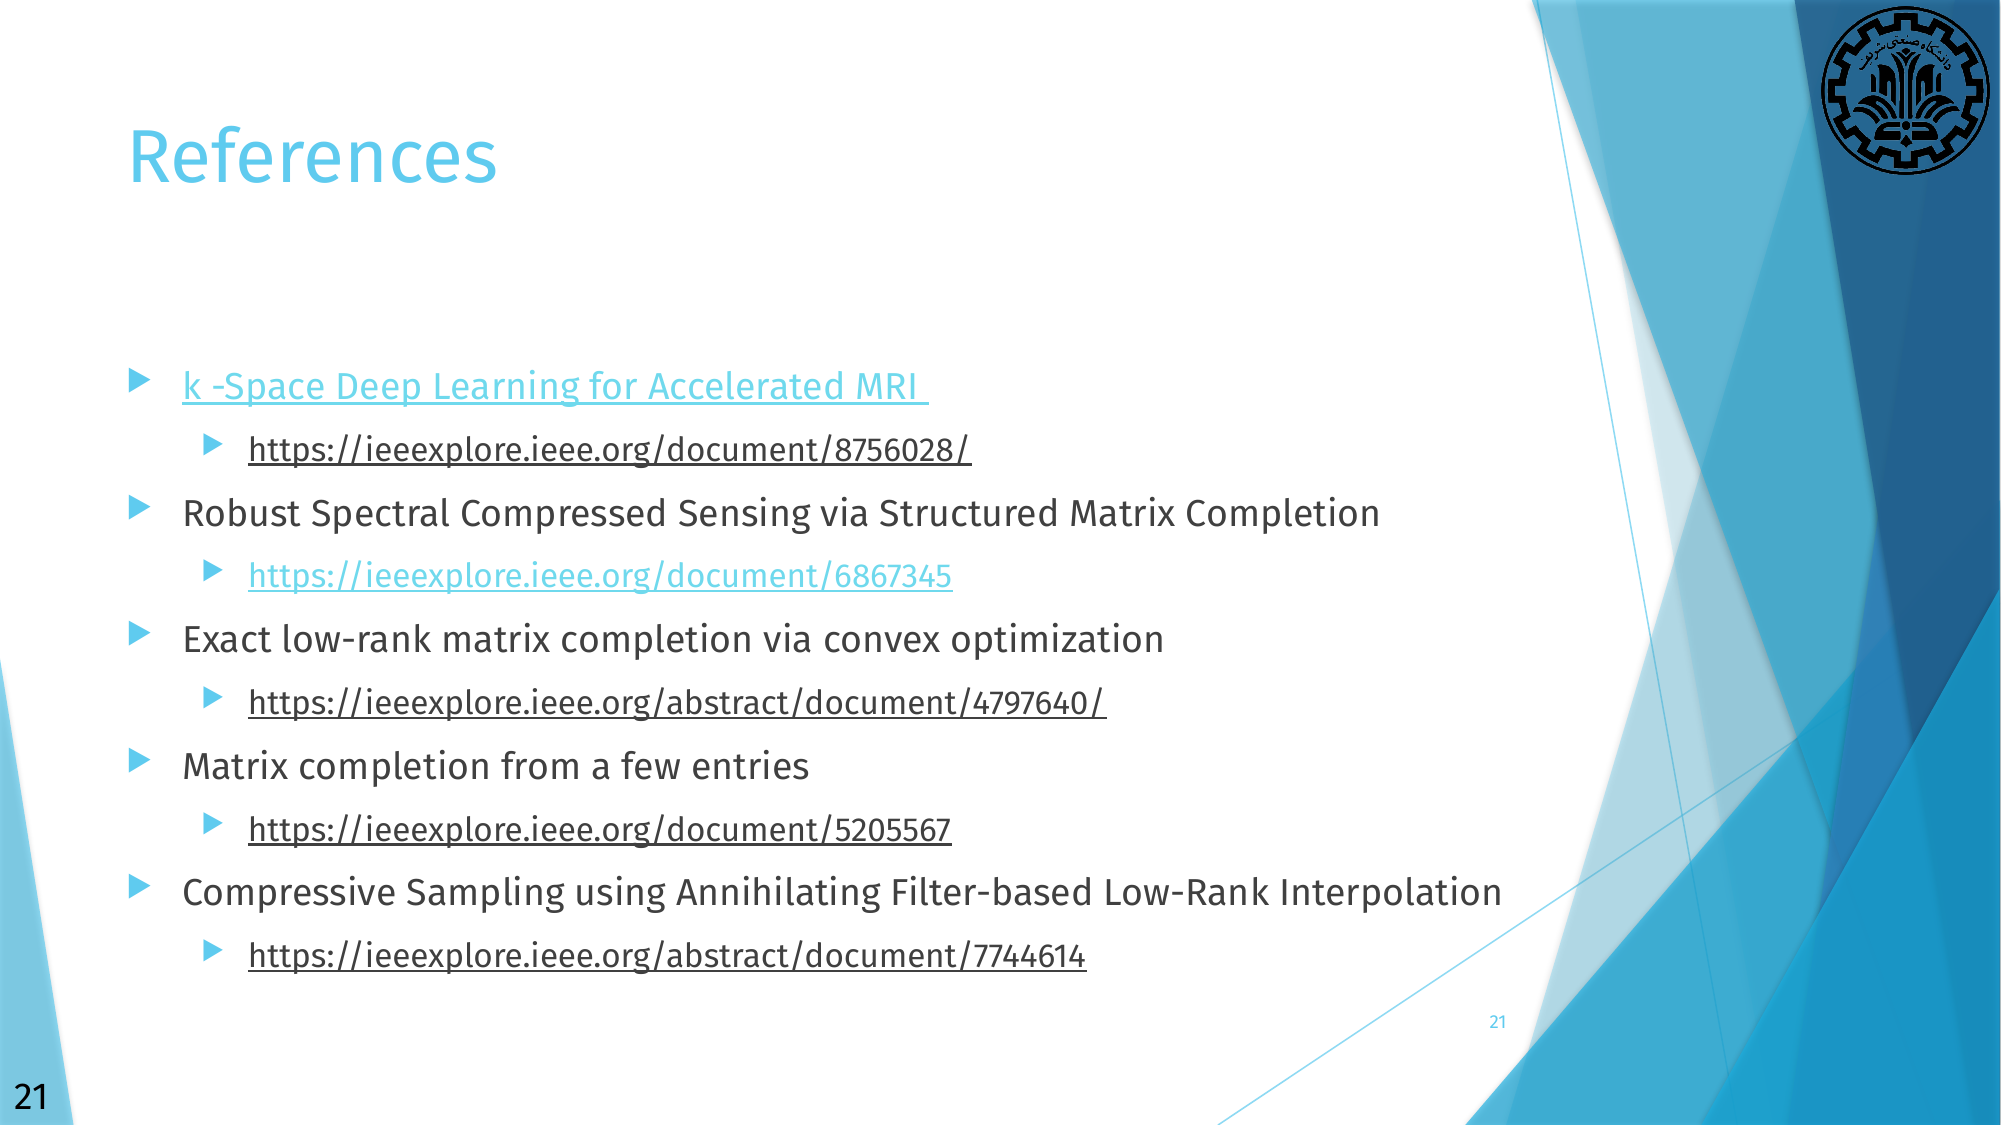

# References
k -Space Deep Learning for Accelerated MRI
https://ieeexplore.ieee.org/document/8756028/
Robust Spectral Compressed Sensing via Structured Matrix Completion
https://ieeexplore.ieee.org/document/6867345
Exact low-rank matrix completion via convex optimization
https://ieeexplore.ieee.org/abstract/document/4797640/
Matrix completion from a few entries
https://ieeexplore.ieee.org/document/5205567
Compressive Sampling using Annihilating Filter-based Low-Rank Interpolation
https://ieeexplore.ieee.org/abstract/document/7744614
21